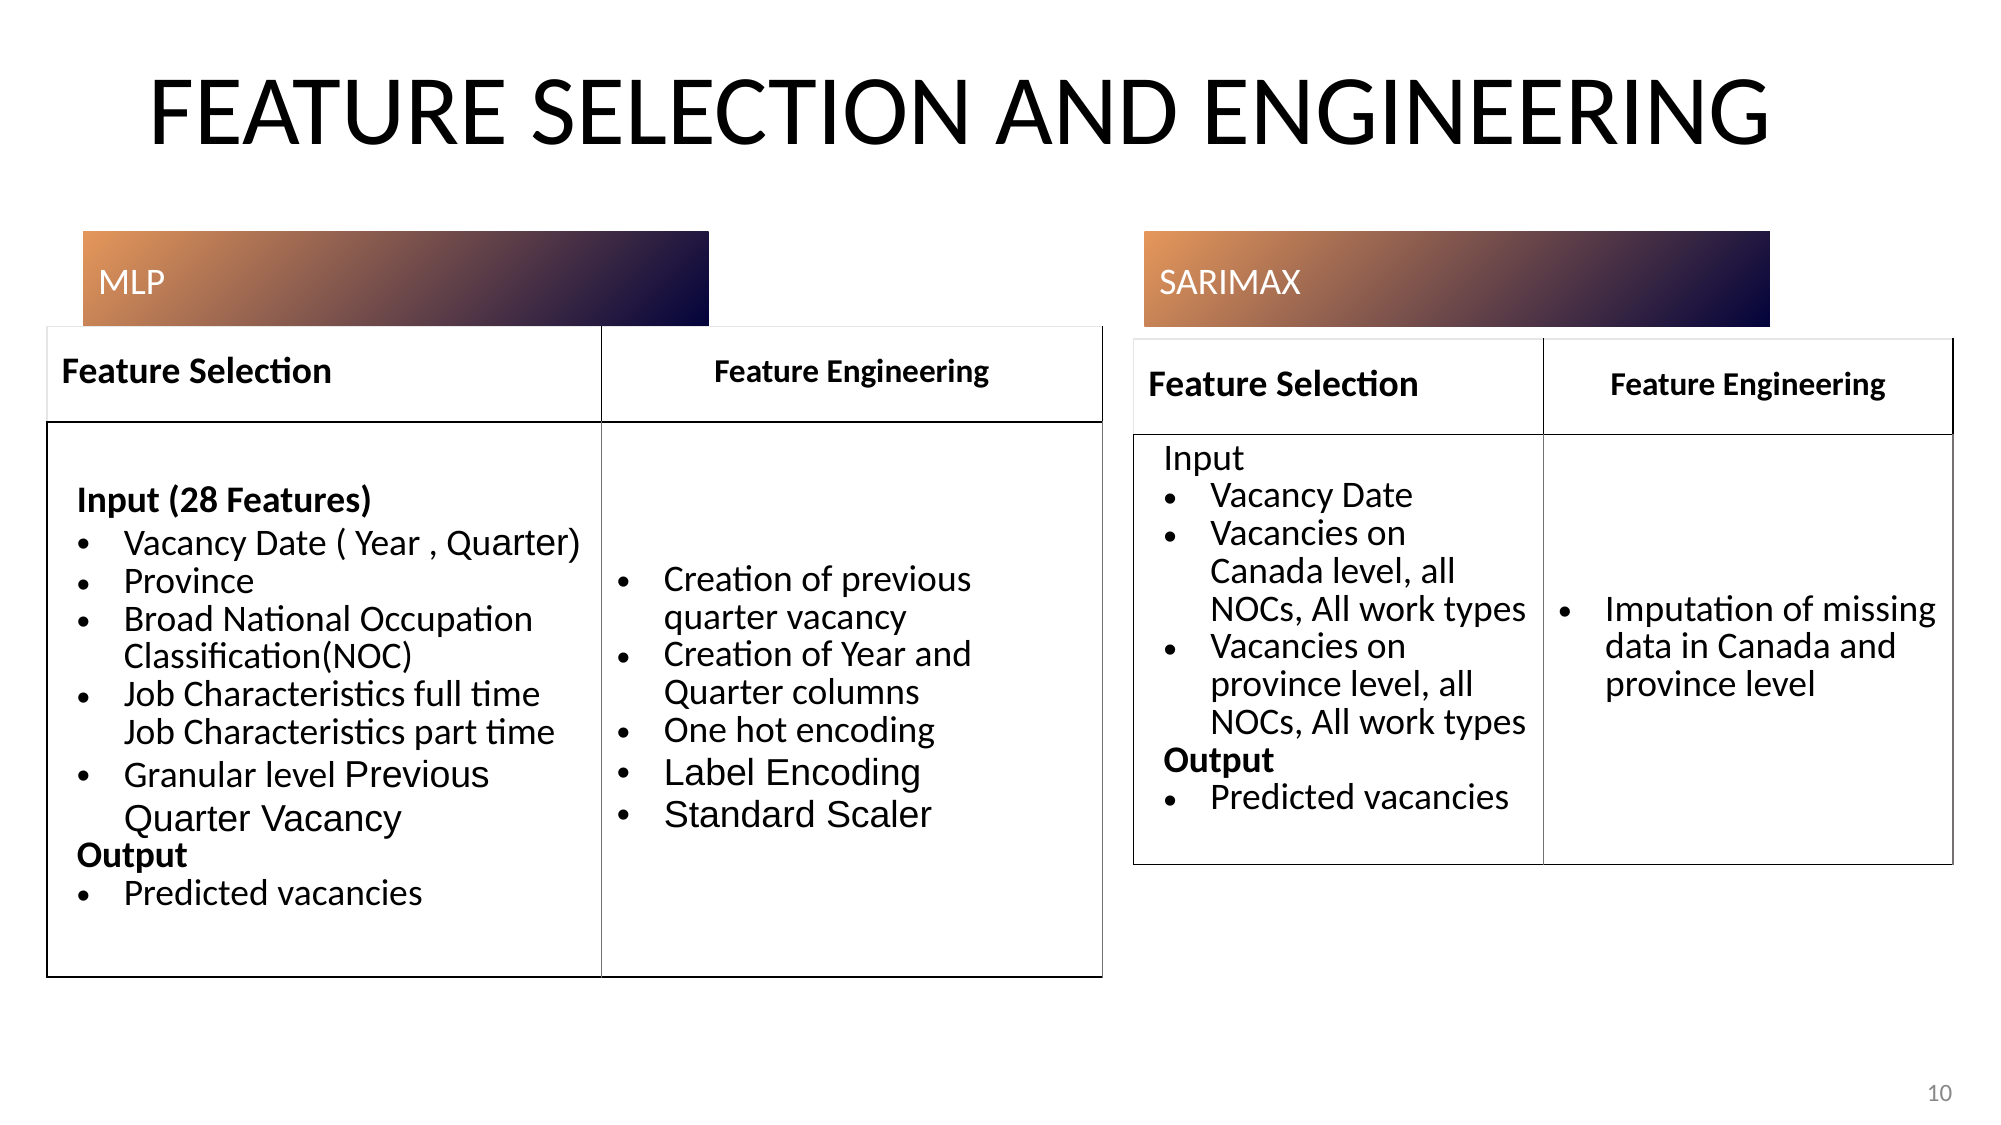

# FEATURE SELECTION AND ENGINEERING
SARIMAX
MLP
| Feature Selection | Feature Engineering |
| --- | --- |
| Input (28 Features) Vacancy Date ( Year , Quarter) Province Broad National Occupation Classification(NOC) Job Characteristics full time Job Characteristics part time Granular level Previous Quarter Vacancy Output Predicted vacancies | Creation of previous quarter vacancy Creation of Year and Quarter columns One hot encoding Label Encoding Standard Scaler |
| Feature Selection | Feature Engineering |
| --- | --- |
| Input Vacancy Date Vacancies on Canada level, all NOCs, All work types Vacancies on province level, all NOCs, All work types Output Predicted vacancies | Imputation of missing data in Canada and province level |
10